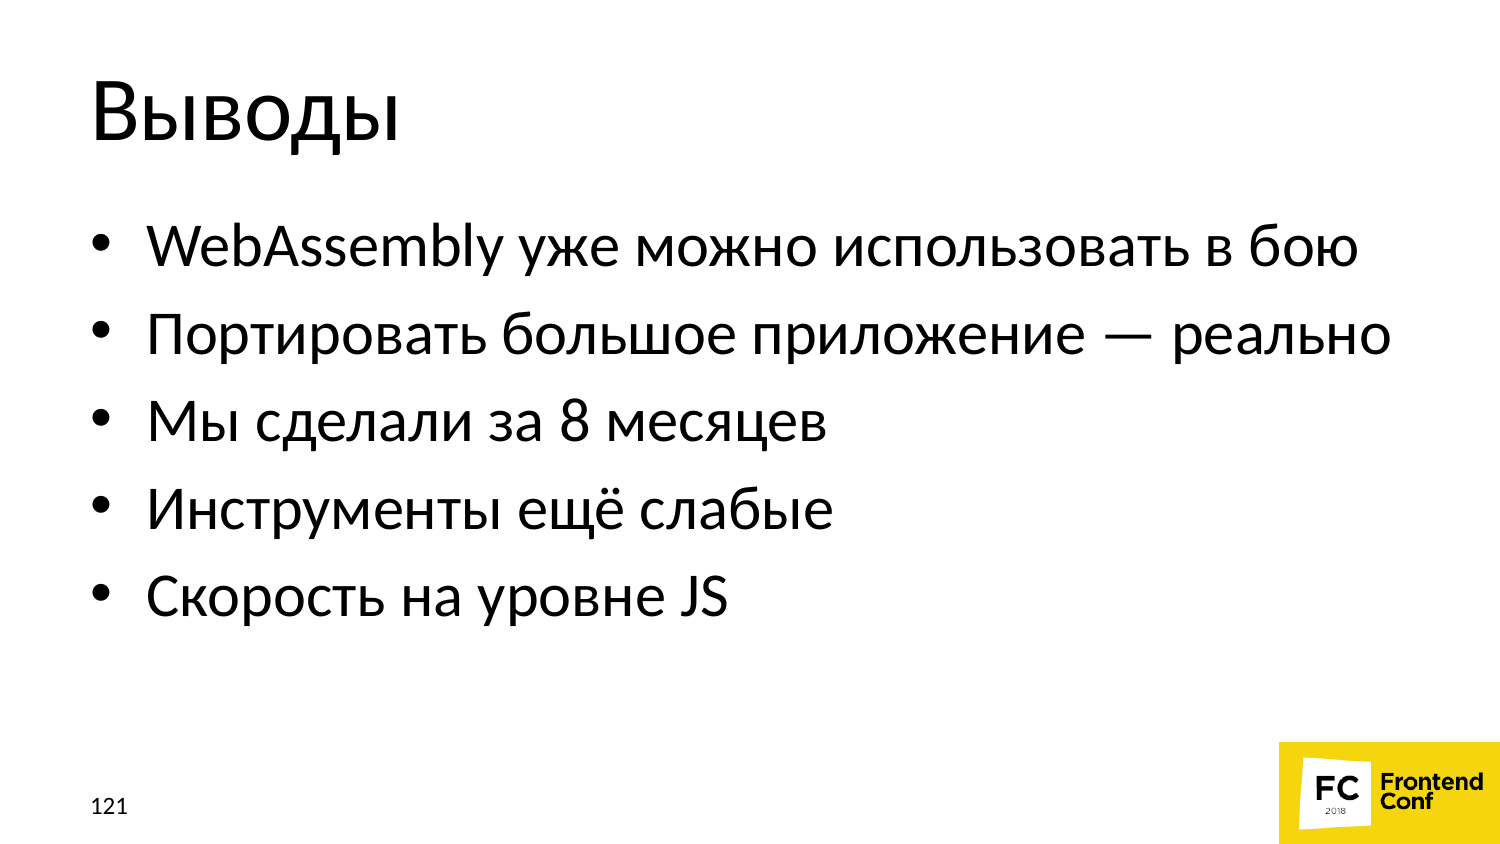

# Выводы
WebAssembly уже можно использовать в бою
Портировать большое приложение — реально
Мы сделали за 8 месяцев
Инструменты ещё слабые
Скорость на уровне JS

121